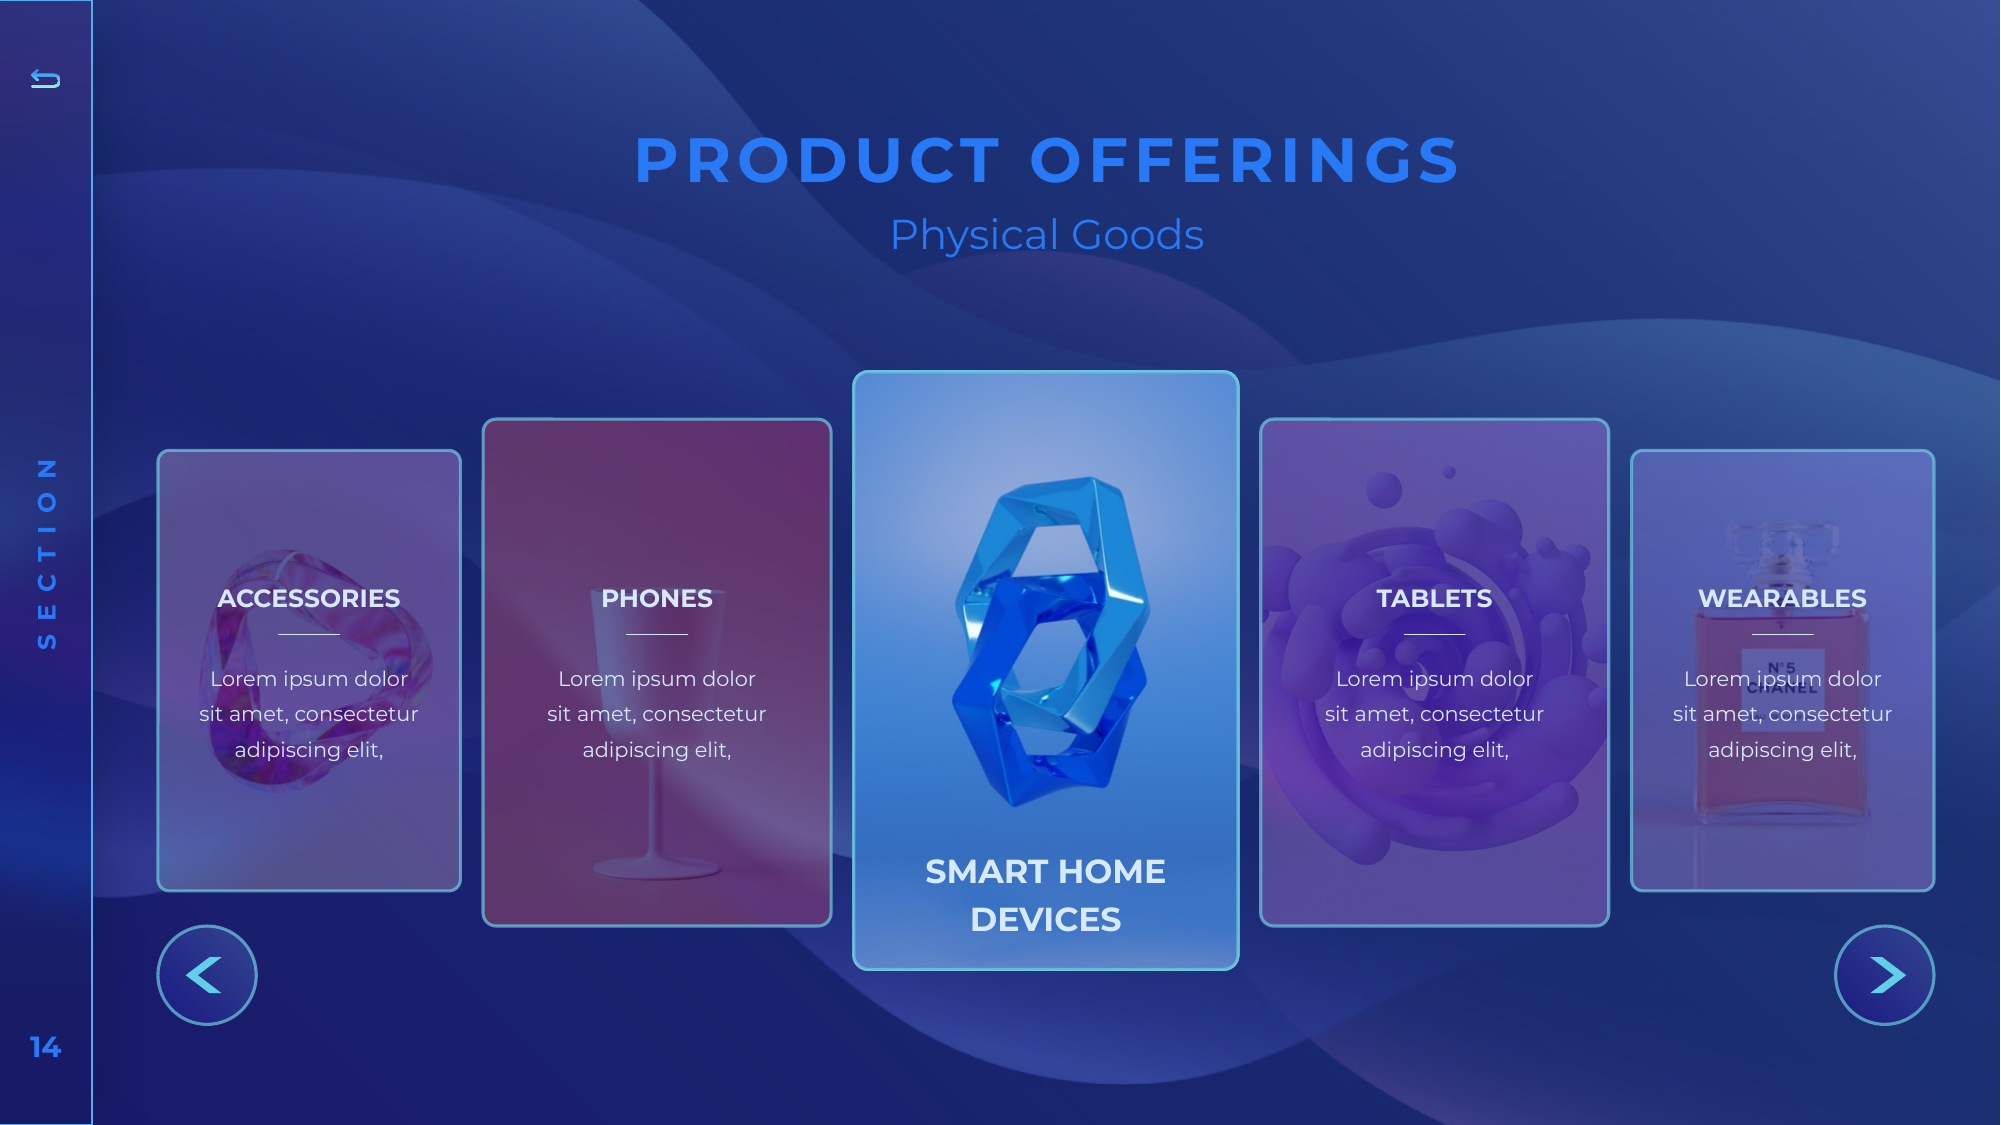

PRODUCT OFFERINGS
Physical Goods

SECTION
ACCESSORIES
PHONES
TABLETS
WEARABLES
Lorem ipsum dolor sit amet, consectetur adipiscing elit,
Lorem ipsum dolor sit amet, consectetur adipiscing elit,
Lorem ipsum dolor sit amet, consectetur adipiscing elit,
Lorem ipsum dolor sit amet, consectetur adipiscing elit,
SMART HOME
DEVICES

14